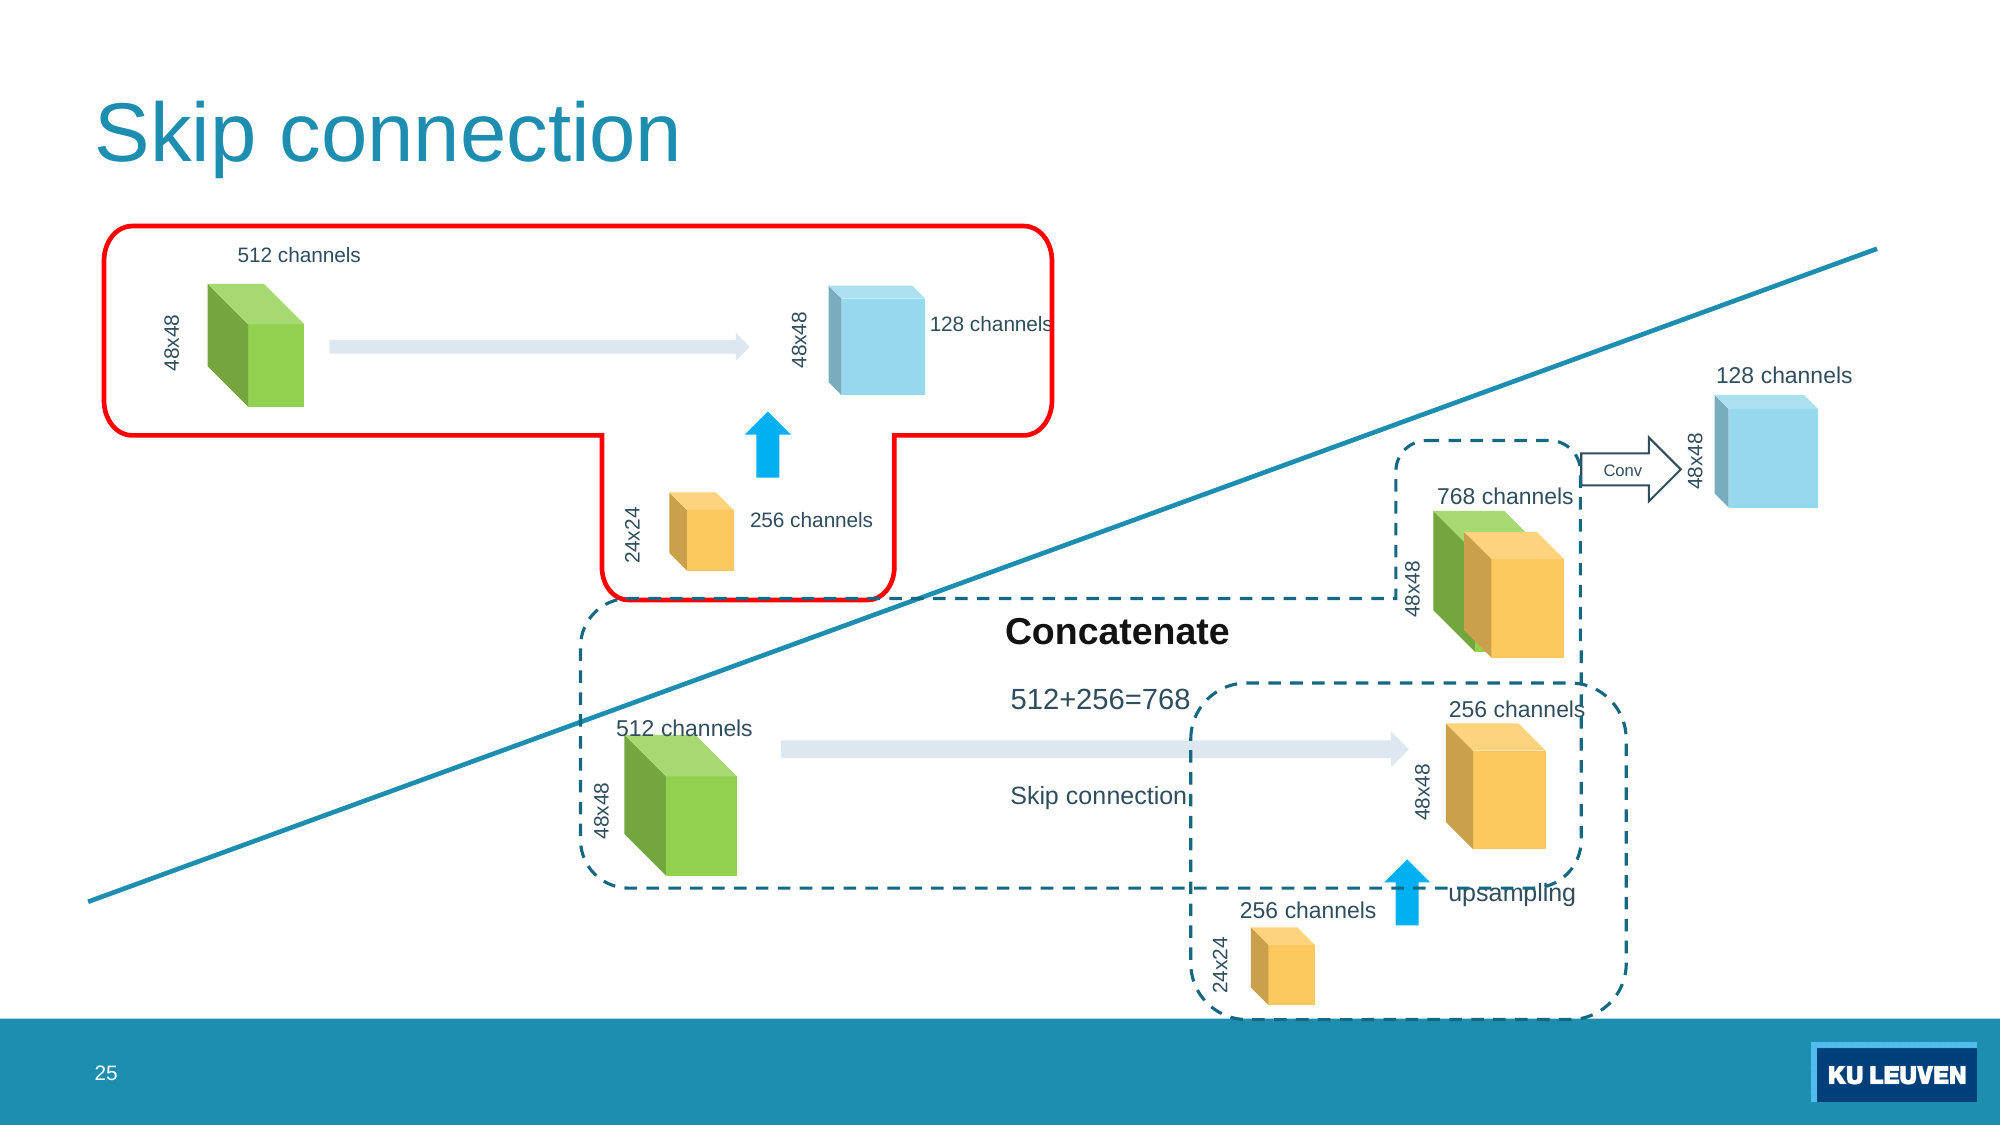

# Skip connection

512 channels

48x48
128 channels
48x48

24x24
256 channels
128 channels

48x48
Conv

768 channels

48x48
Concatenate
512+256=768

256 channels
512 channels

48x48
48x48
Skip connection
upsampling

256 channels
24x24

25